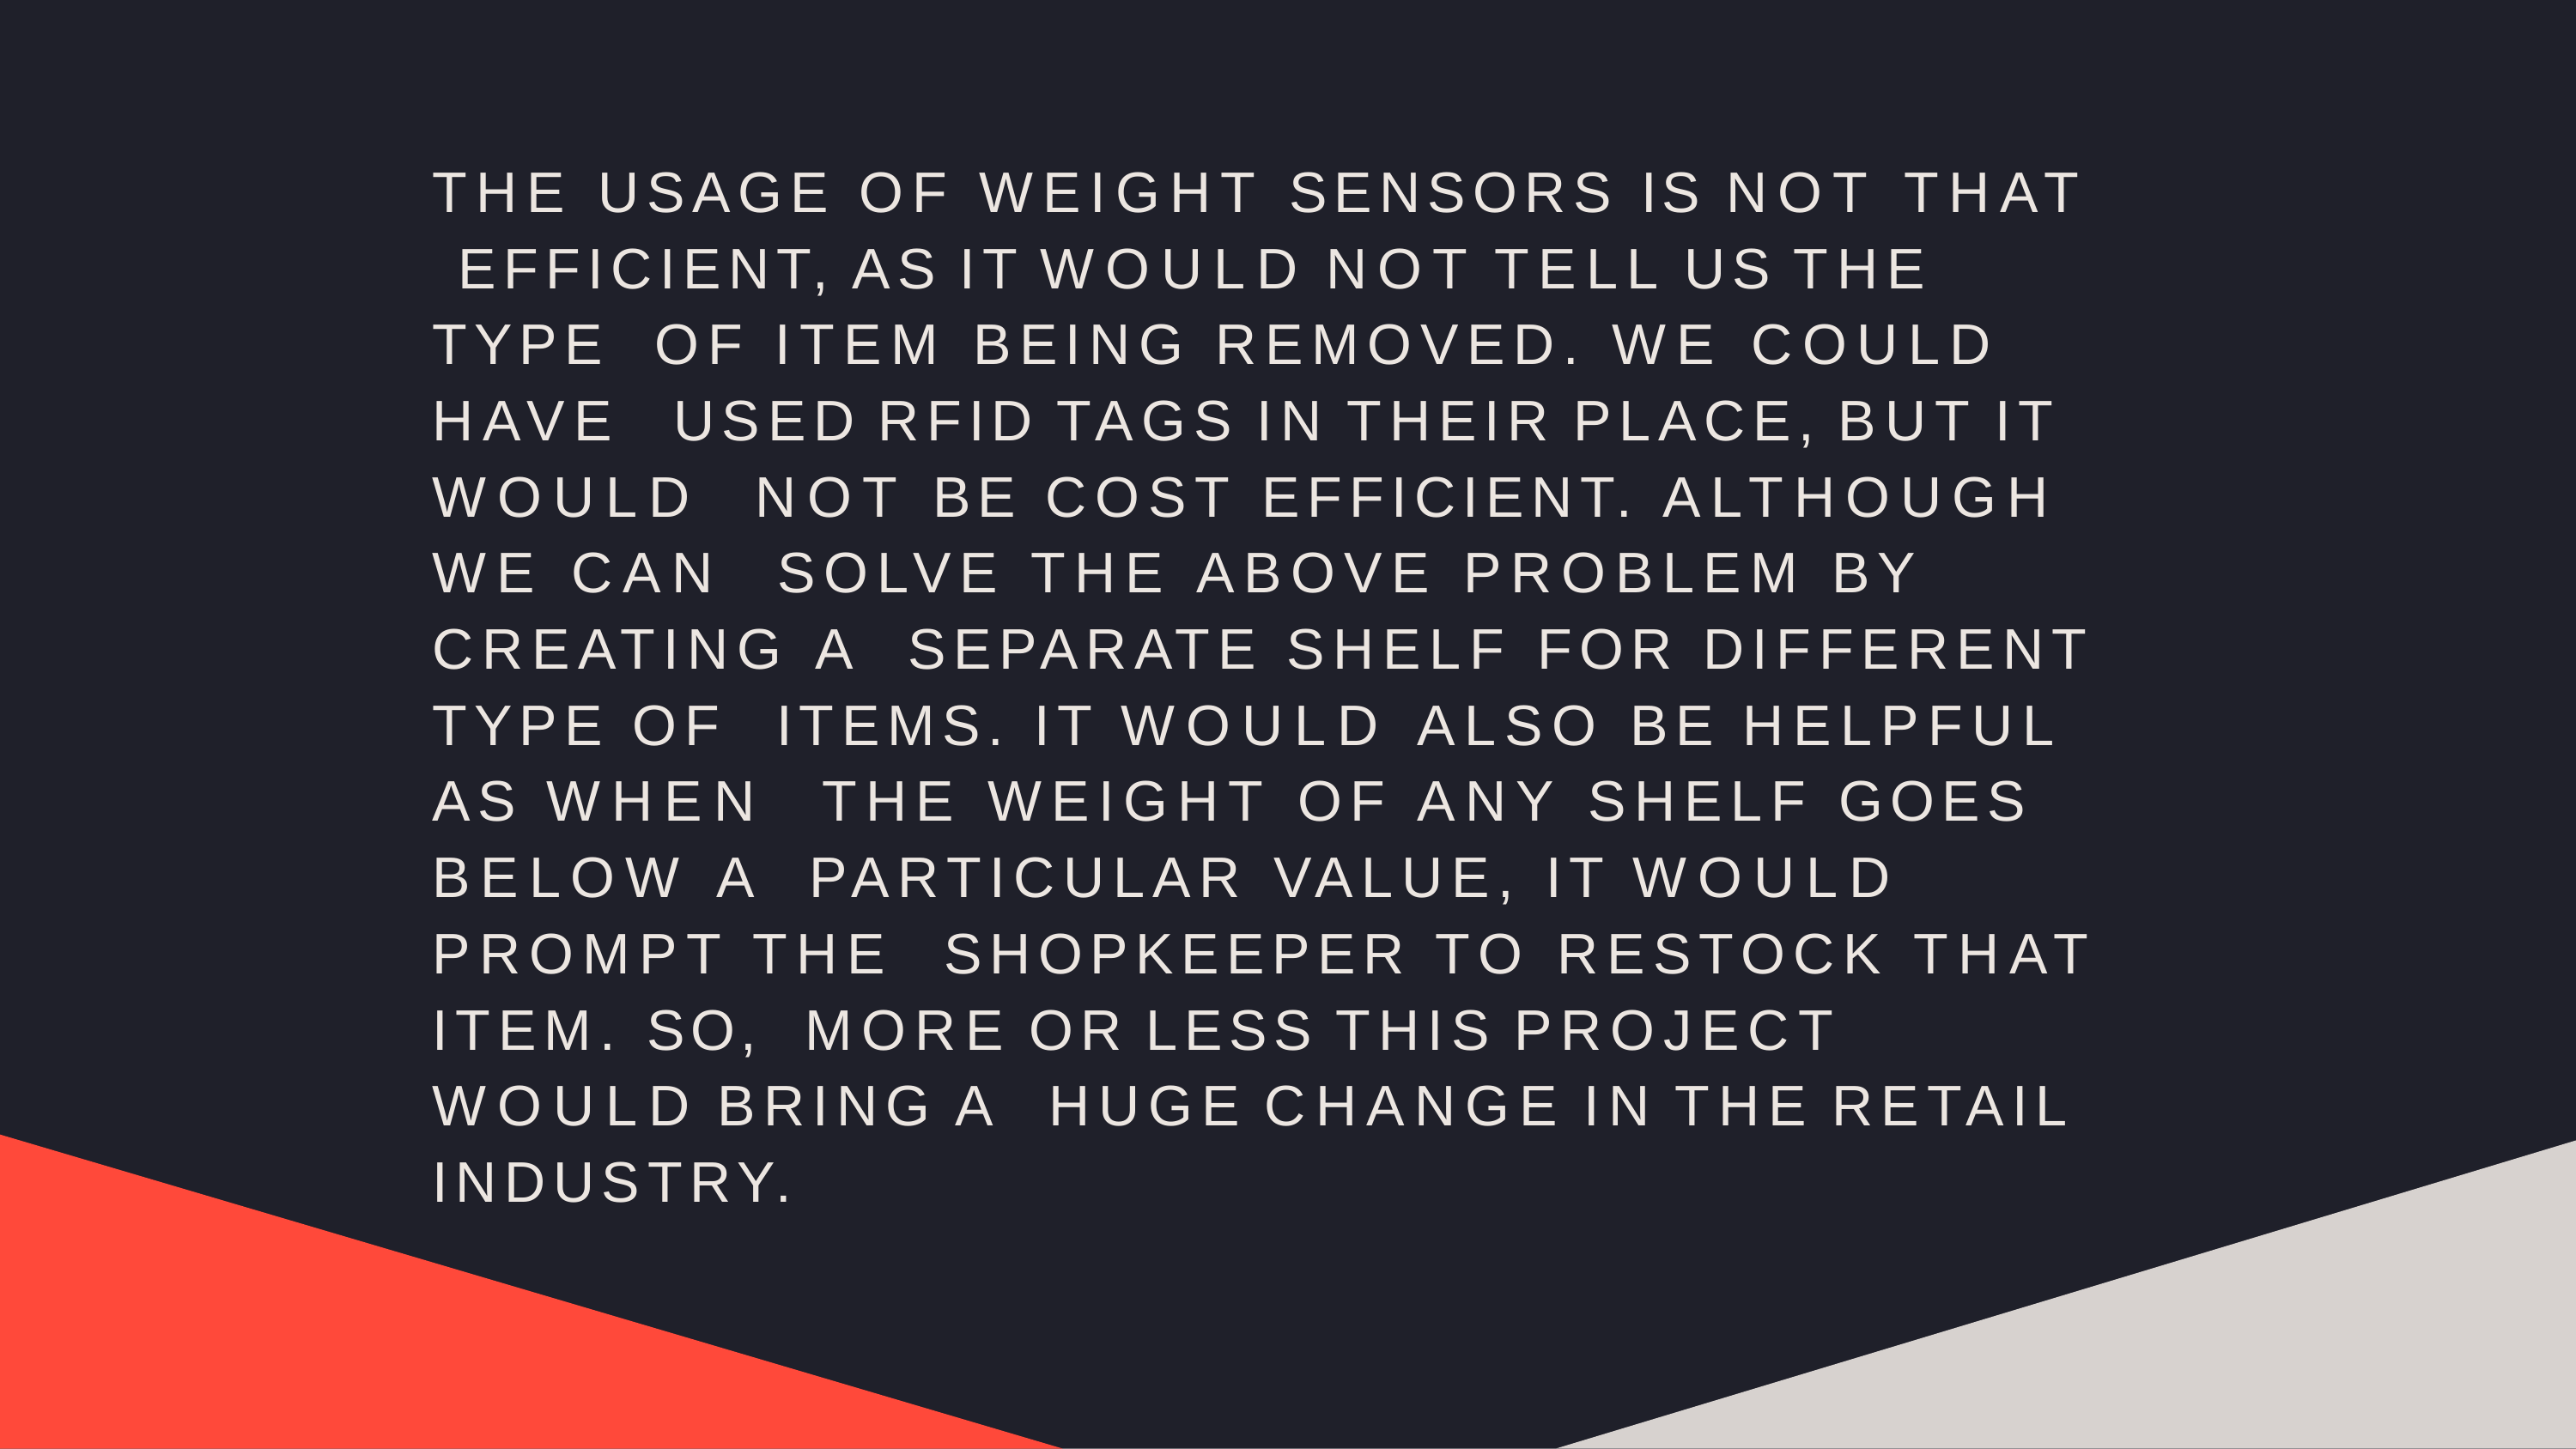

THE USAGE OF WEIGHT SENSORS IS NOT THAT  EFFICIENT, AS IT WOULD NOT TELL US THE TYPE  OF ITEM BEING REMOVED. WE COULD HAVE  USED RFID TAGS IN THEIR PLACE, BUT IT WOULD  NOT BE COST EFFICIENT. ALTHOUGH WE CAN  SOLVE THE ABOVE PROBLEM BY CREATING A  SEPARATE SHELF FOR DIFFERENT TYPE OF  ITEMS. IT WOULD ALSO BE HELPFUL AS WHEN  THE WEIGHT OF ANY SHELF GOES BELOW A  PARTICULAR VALUE, IT WOULD PROMPT THE  SHOPKEEPER TO RESTOCK THAT ITEM. SO,  MORE OR LESS THIS PROJECT WOULD BRING A  HUGE CHANGE IN THE RETAIL INDUSTRY.